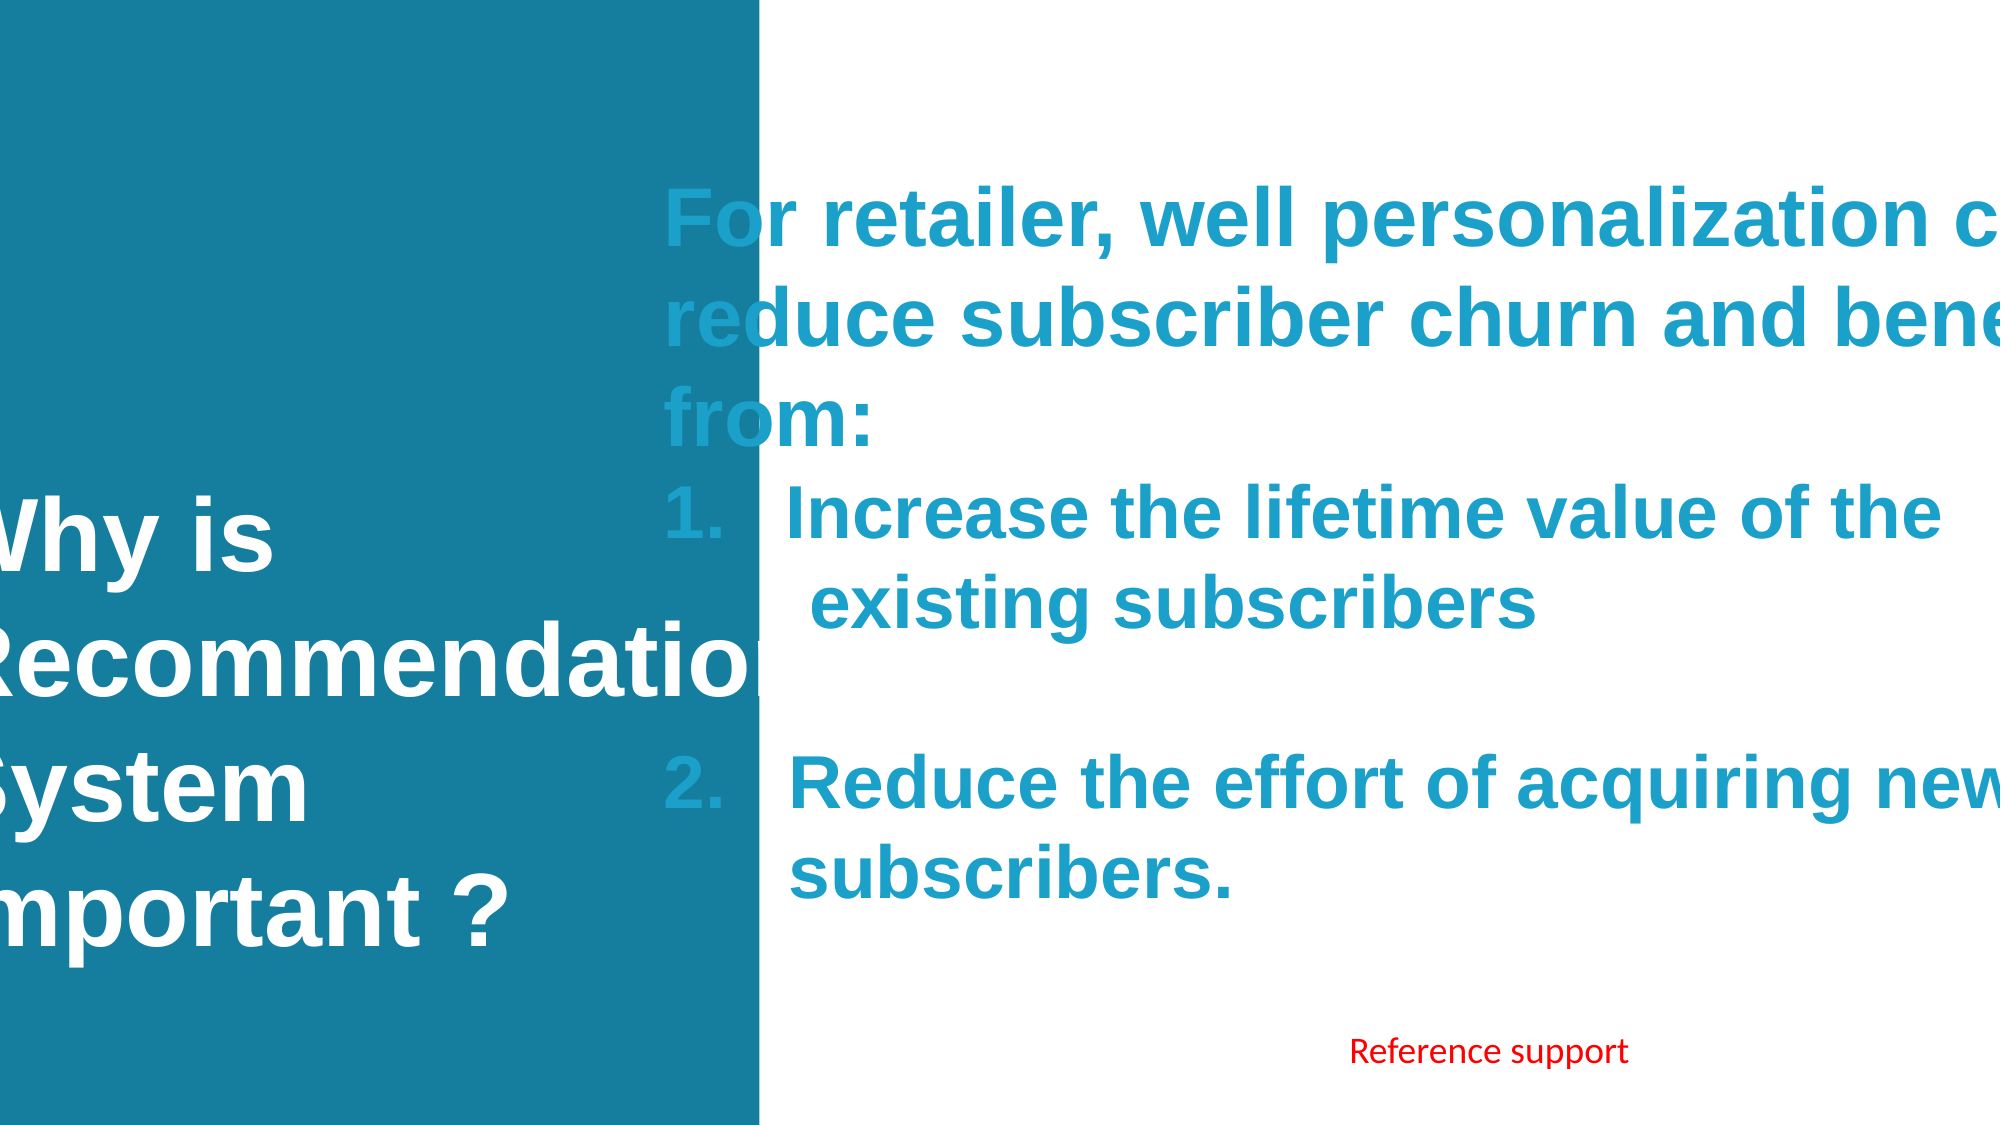

For retailer, well personalization can
reduce subscriber churn and benefit
from:
Increase the lifetime value of the
       existing subscribers

2.   Reduce the effort of acquiring new
      subscribers.
Why is
Recommendation
System
Important ?
Reference support